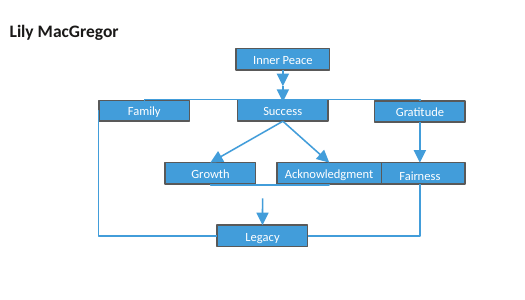

Lily MacGregor
Inner Peace
Success
Family
Gratitude
Growth
Acknowledgment
Fairness

Legacy